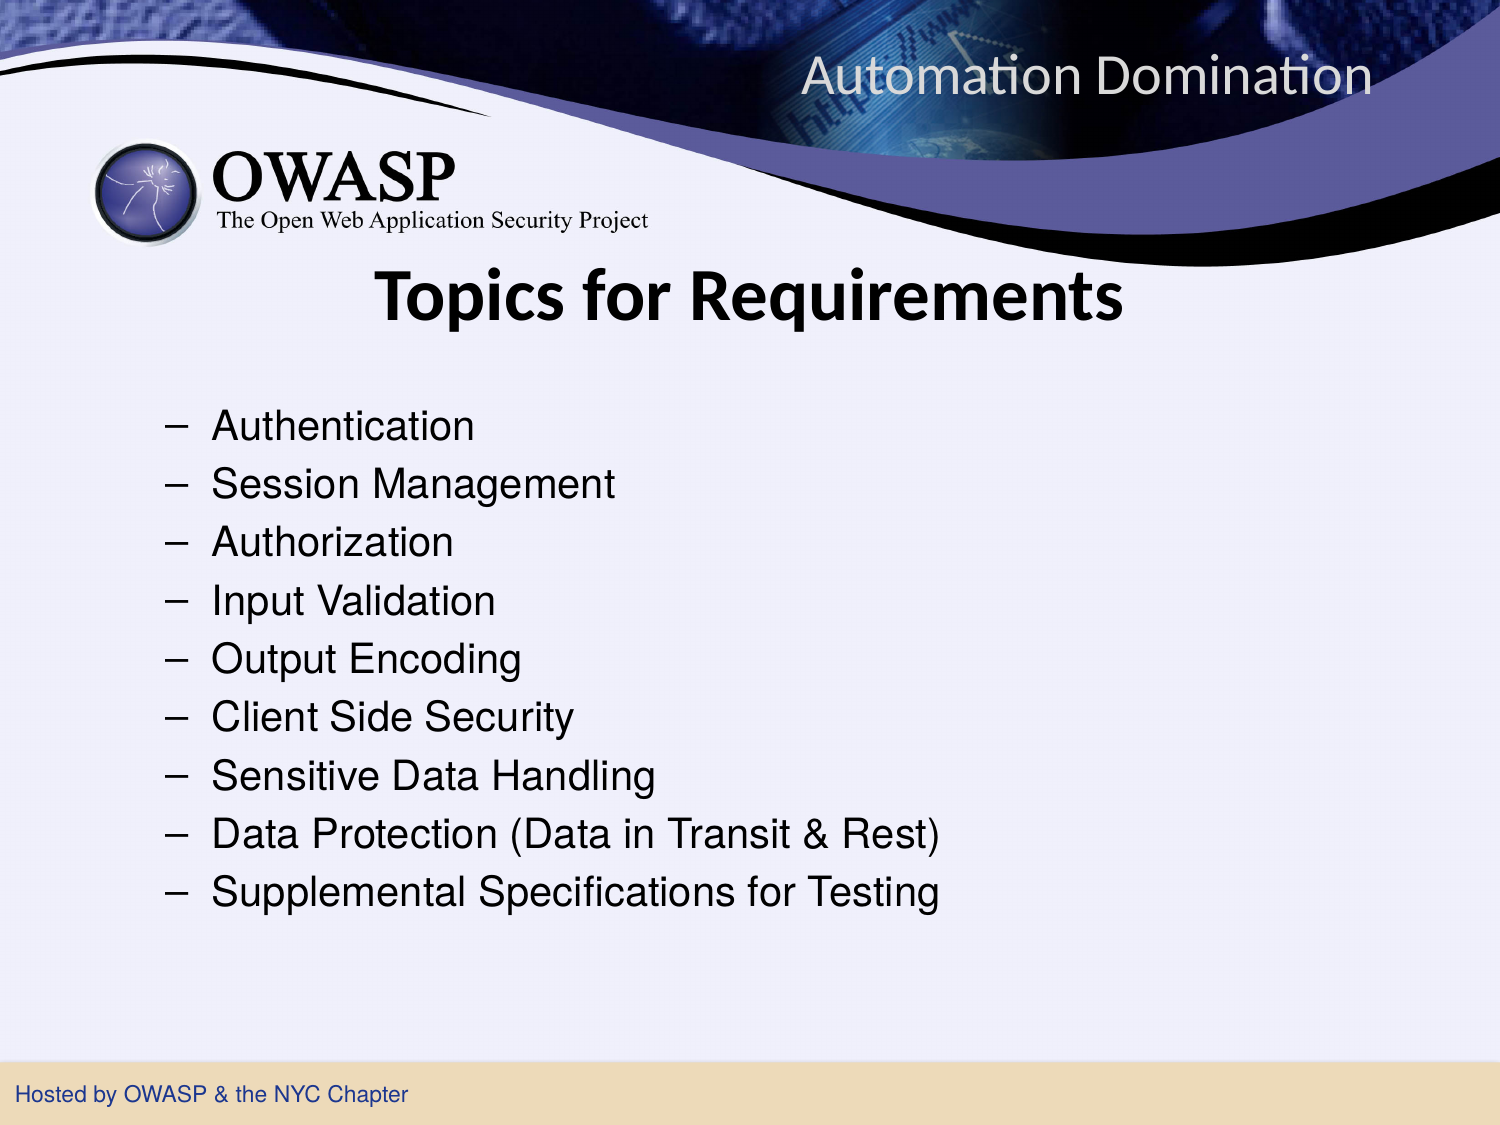

# Automation Domination
Topics for Requirements

Authentication
Session Management
Authorization
Input Validation
Output Encoding
Client Side Security
Sensitive Data Handling
Data Protection (Data in Transit & Rest)
Supplemental Specifications for Testing
Hosted by OWASP & the NYC Chapter